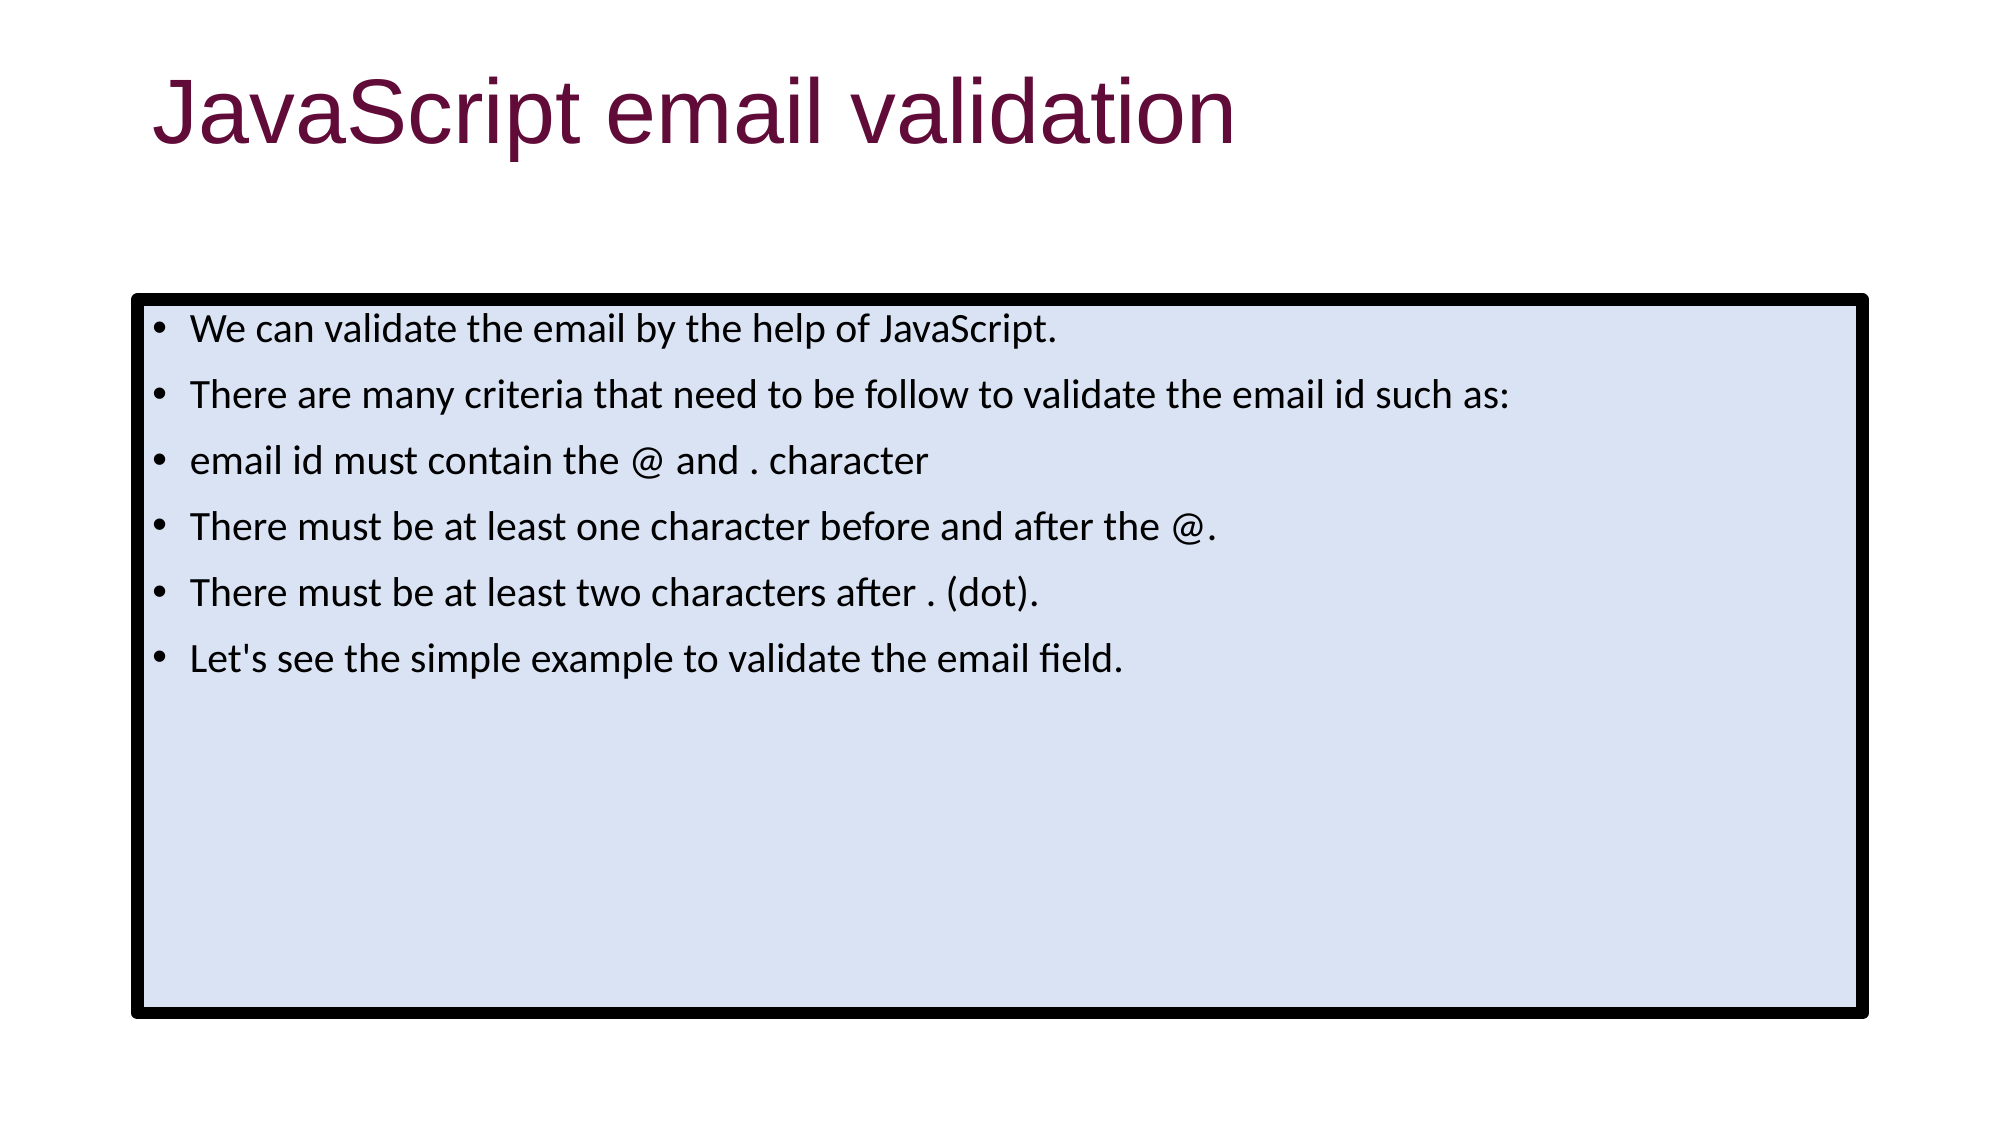

# JavaScript email validation
We can validate the email by the help of JavaScript.
There are many criteria that need to be follow to validate the email id such as:
email id must contain the @ and . character
There must be at least one character before and after the @.
There must be at least two characters after . (dot).
Let's see the simple example to validate the email field.